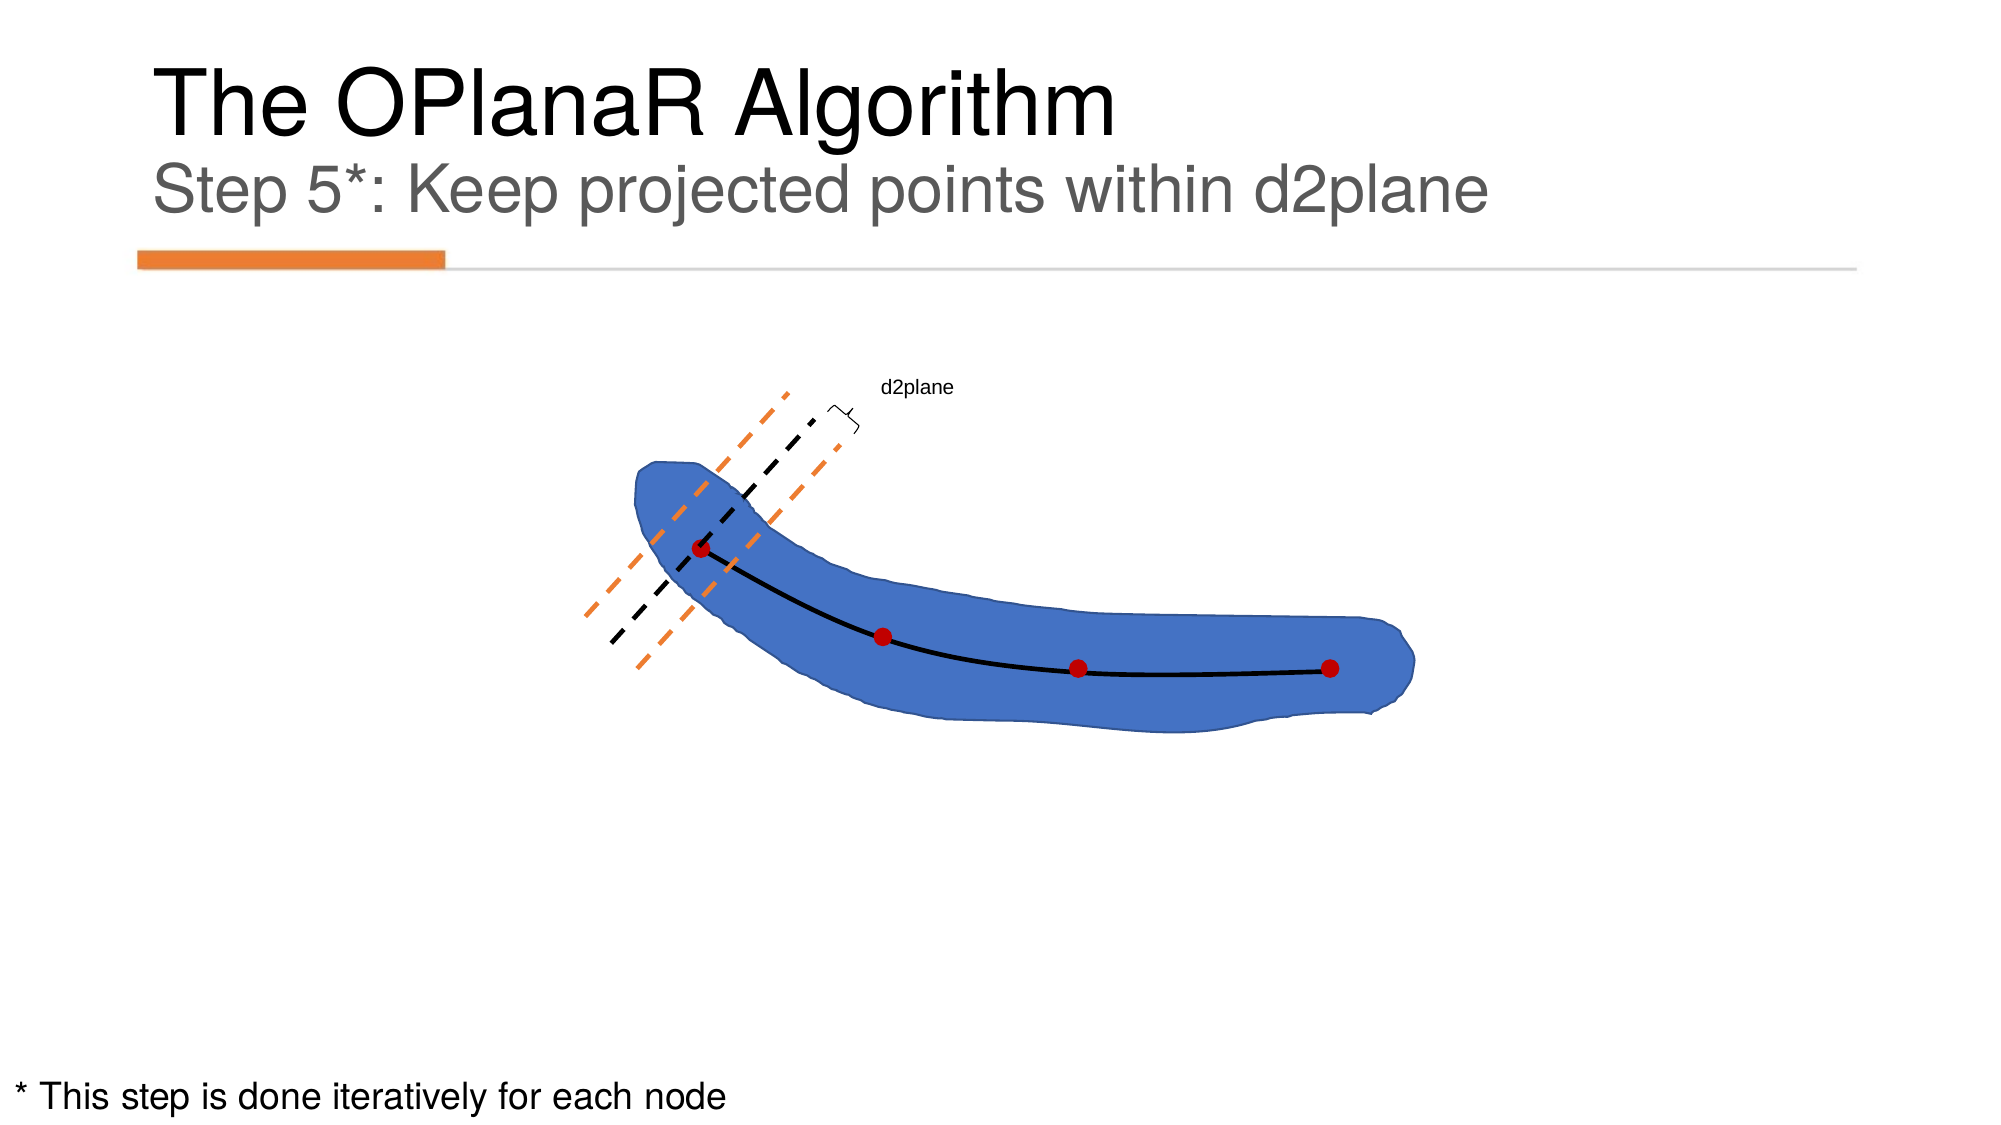

# The OPlanaR Algorithm Step 5*: Keep projected points within d2plane
d2plane

* This step is done iteratively for each node